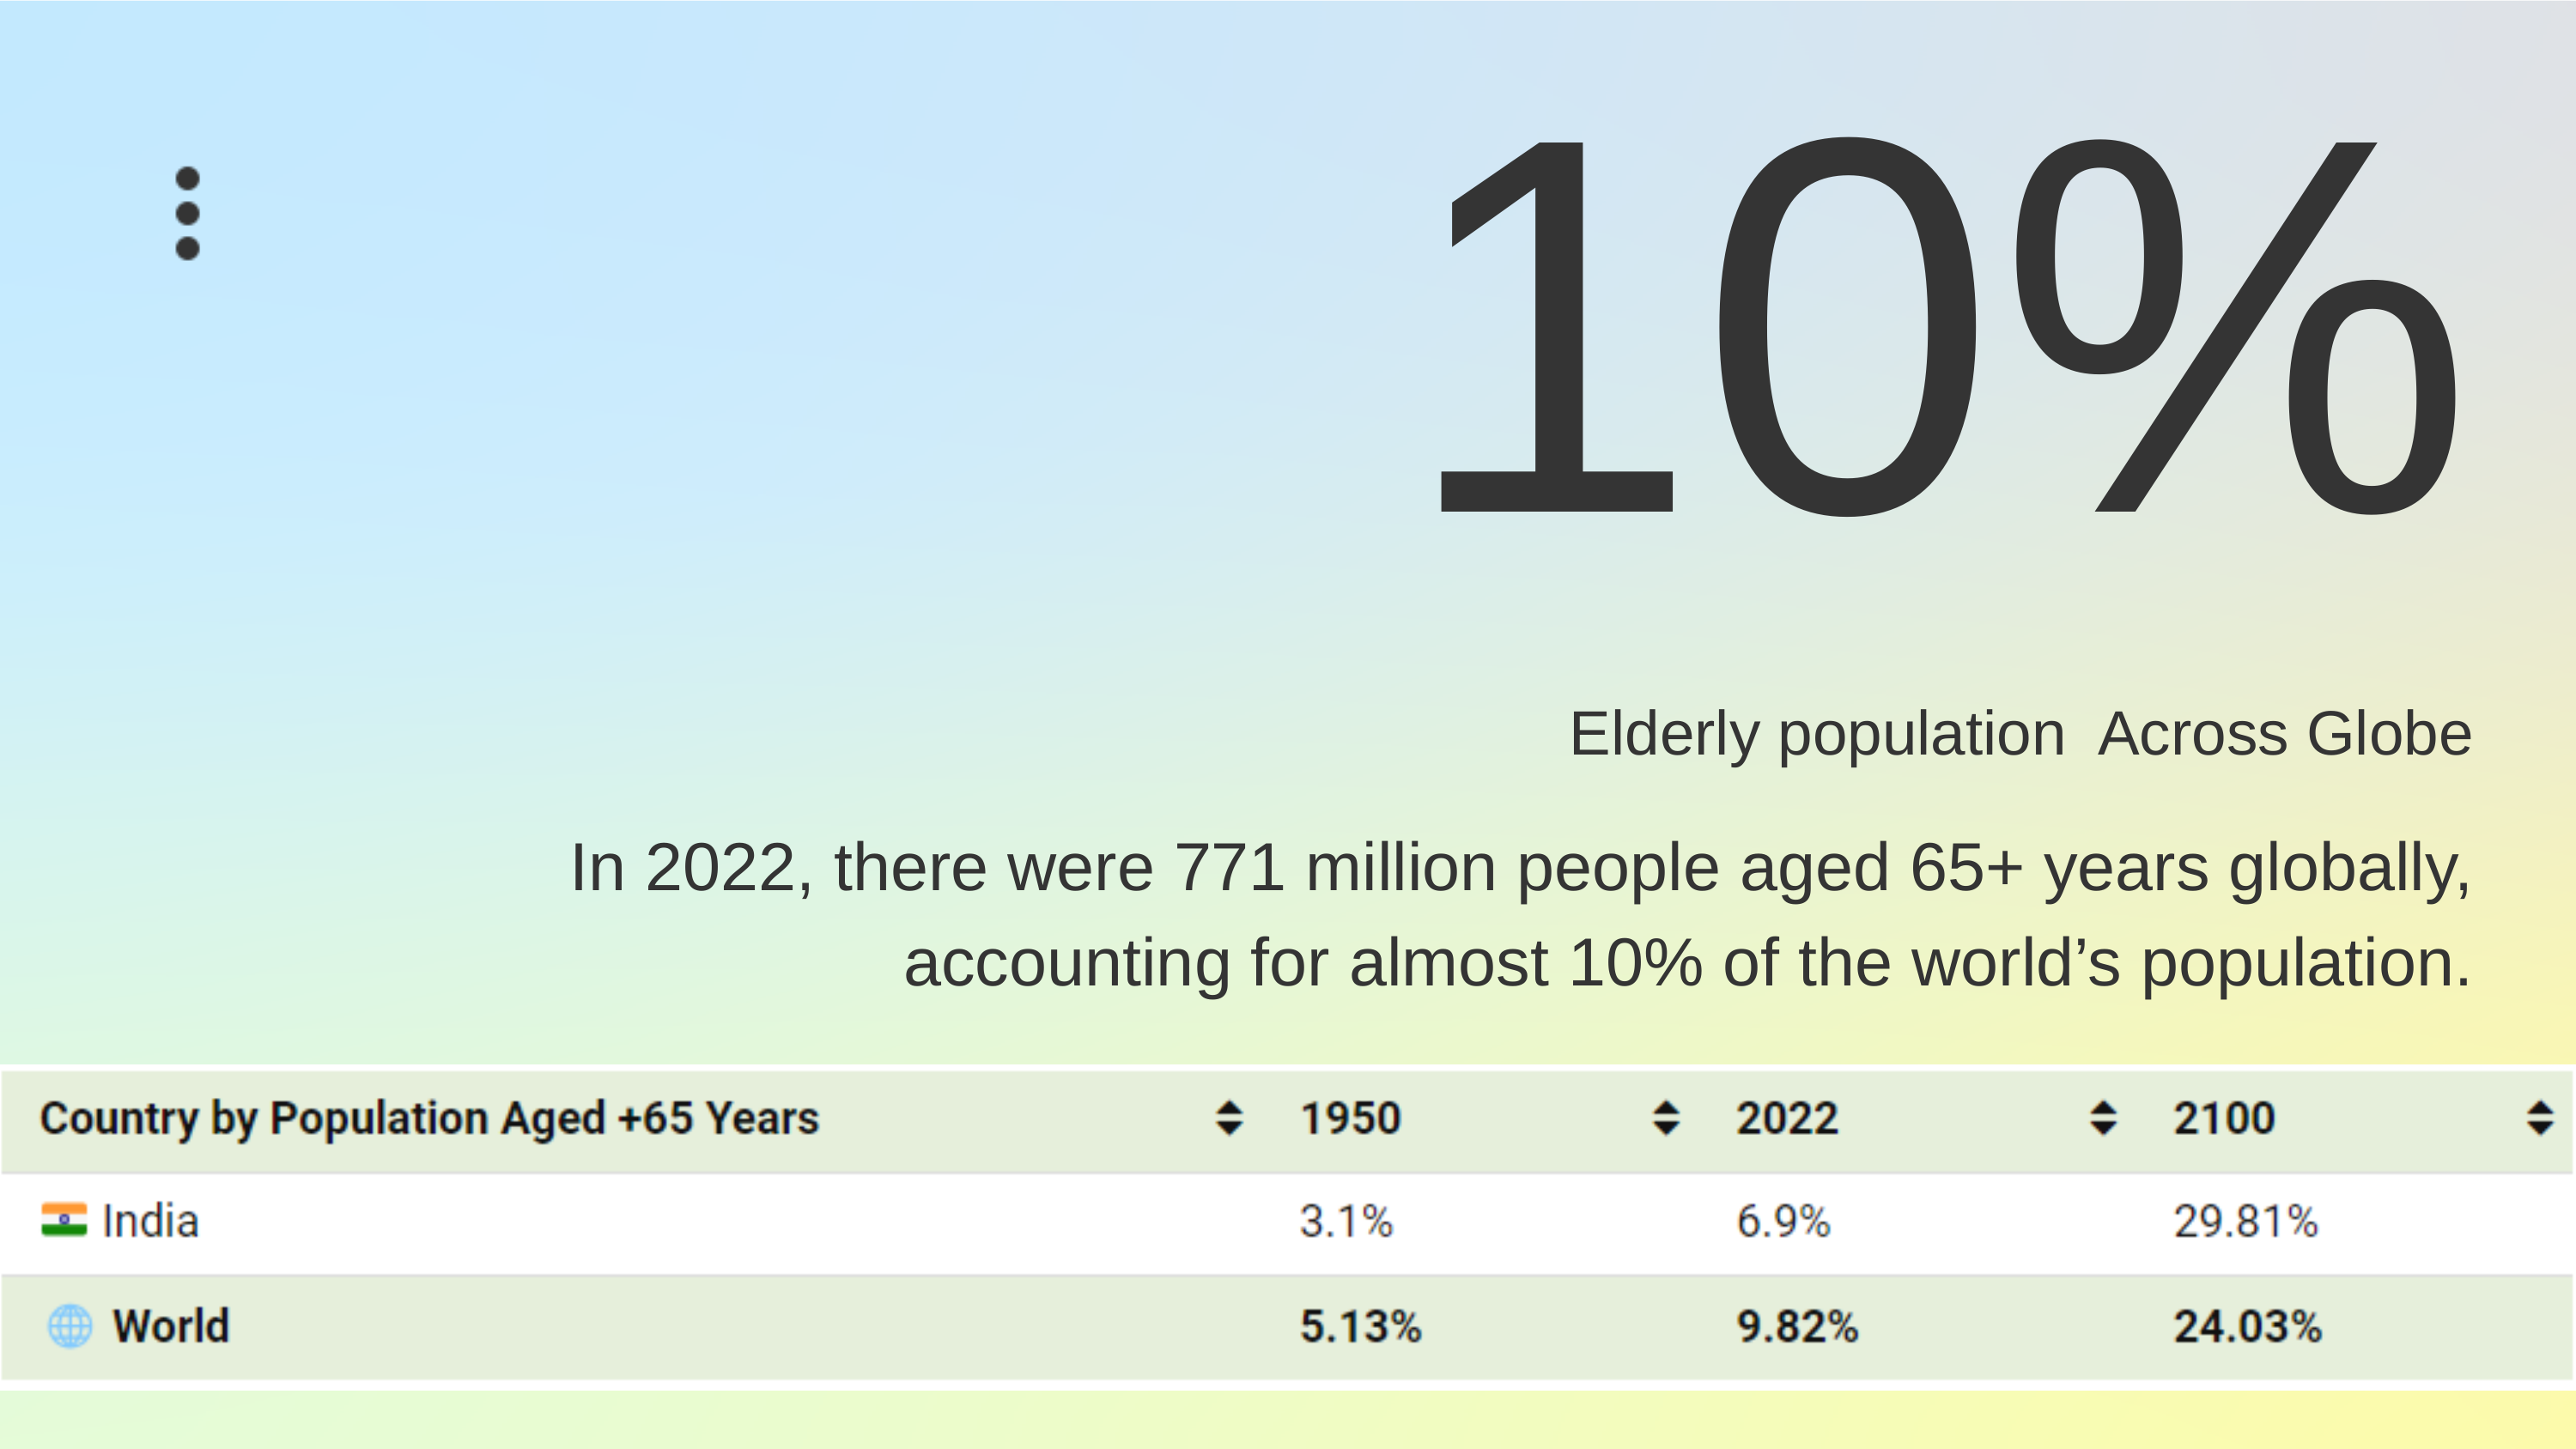

10%
Elderly population  Across Globe
In 2022, there were 771 million people aged 65+ years globally, accounting for almost 10% of the world’s population.